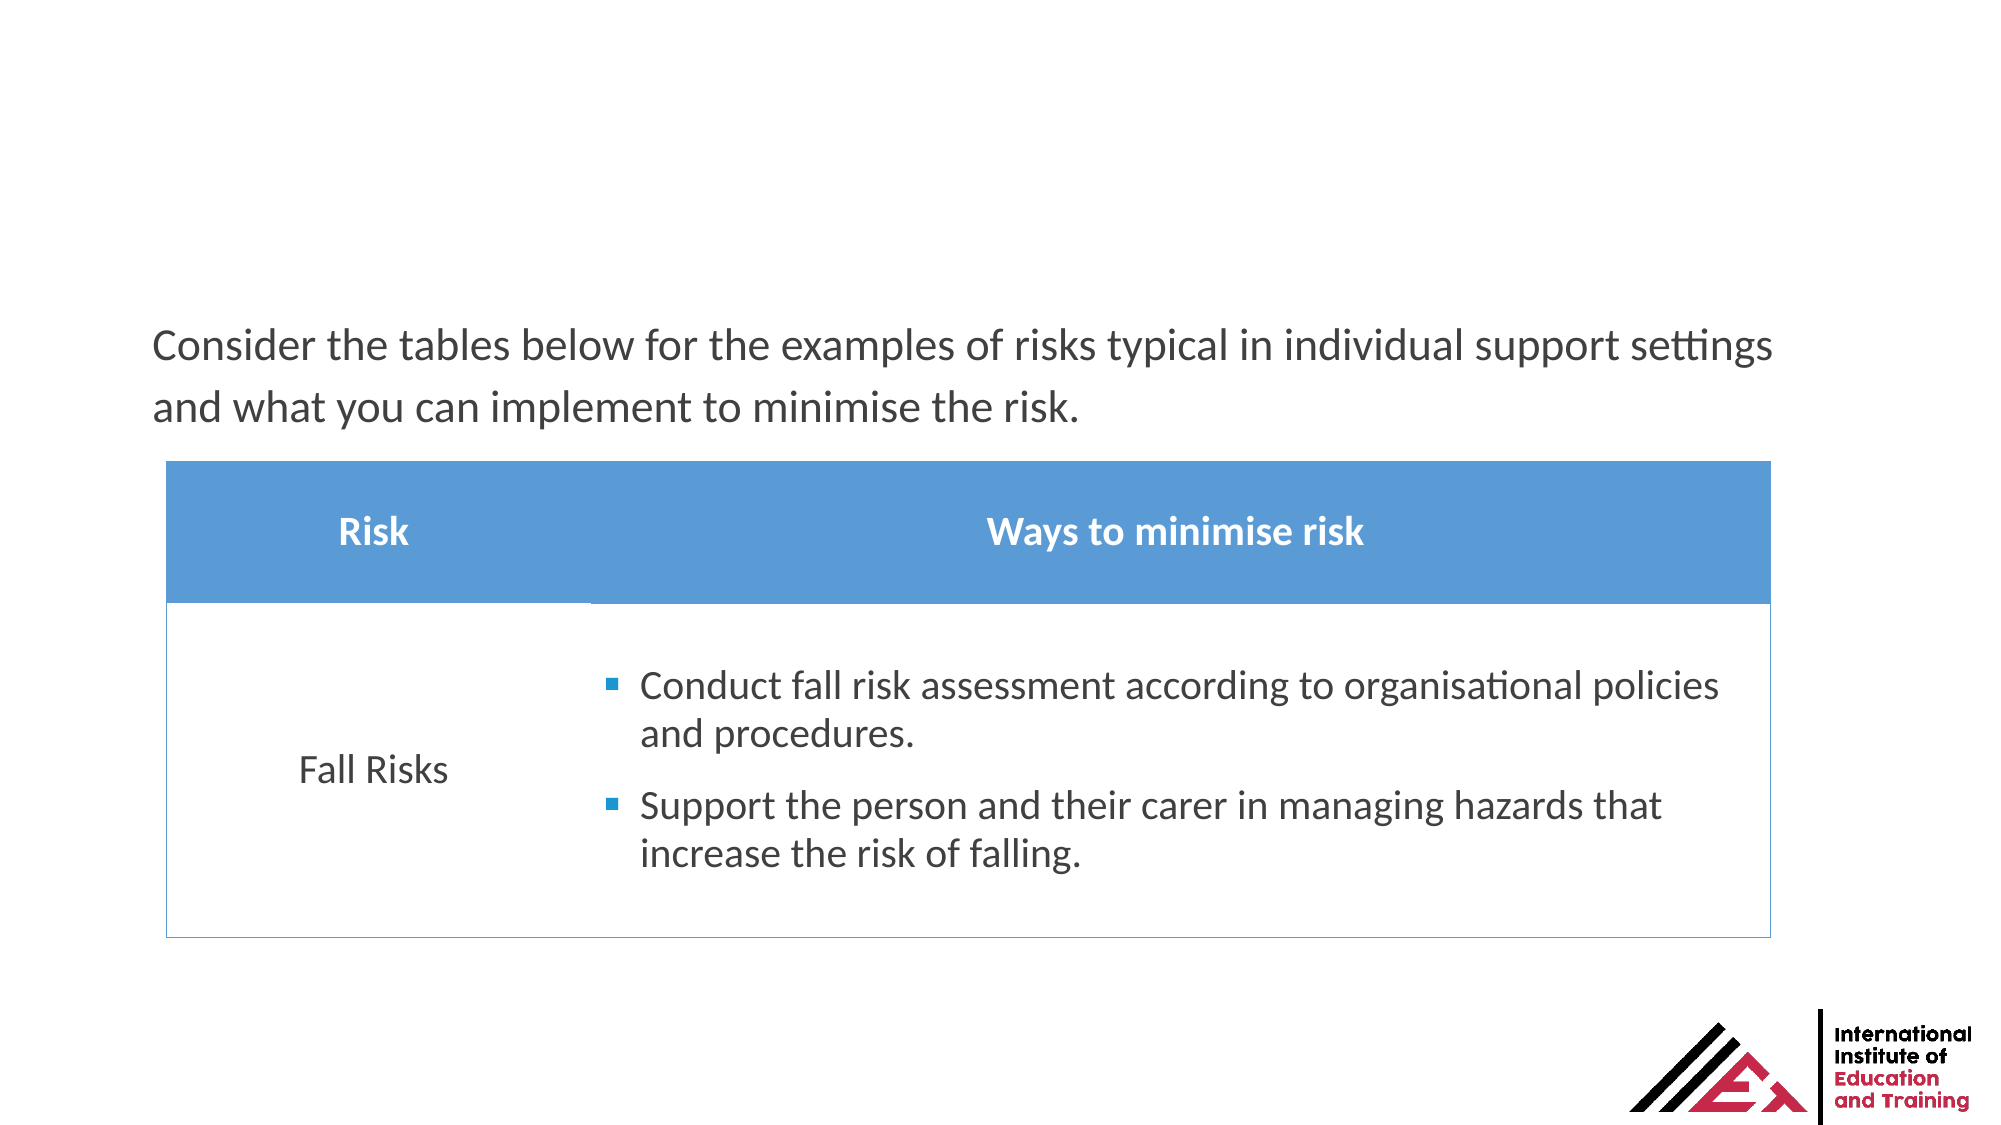

Consider the tables below for the examples of risks typical in individual support settings and what you can implement to minimise the risk.

| Risk | Ways to minimise risk |
| --- | --- |
| Fall Risks | Conduct fall risk assessment according to organisational policies and procedures. Support the person and their carer in managing hazards that increase the risk of falling. |